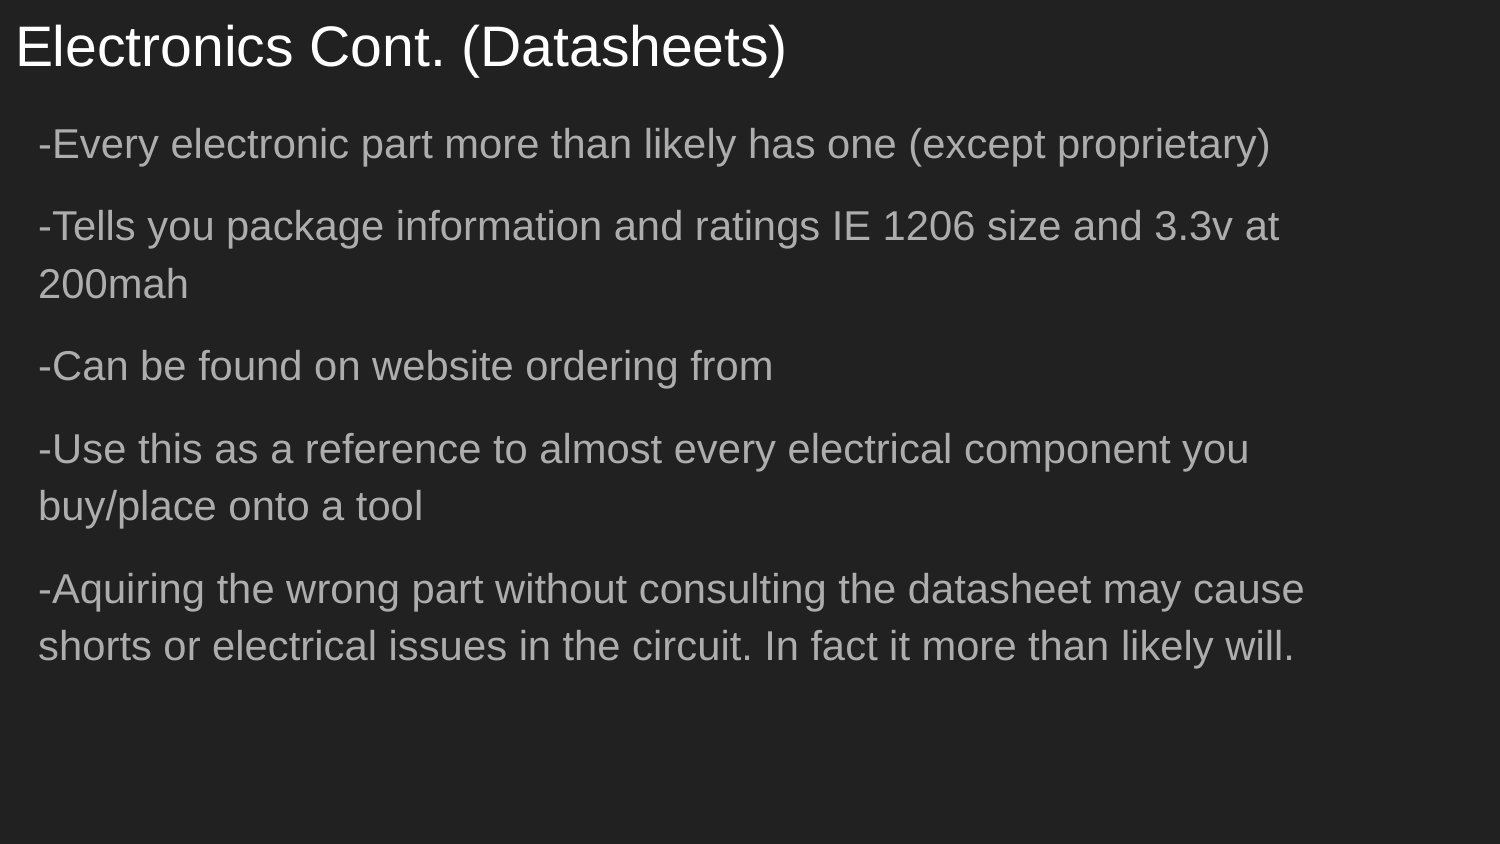

# Electronics Cont. (Datasheets)
-Every electronic part more than likely has one (except proprietary)
-Tells you package information and ratings IE 1206 size and 3.3v at 200mah
-Can be found on website ordering from
-Use this as a reference to almost every electrical component you buy/place onto a tool
-Aquiring the wrong part without consulting the datasheet may cause shorts or electrical issues in the circuit. In fact it more than likely will.